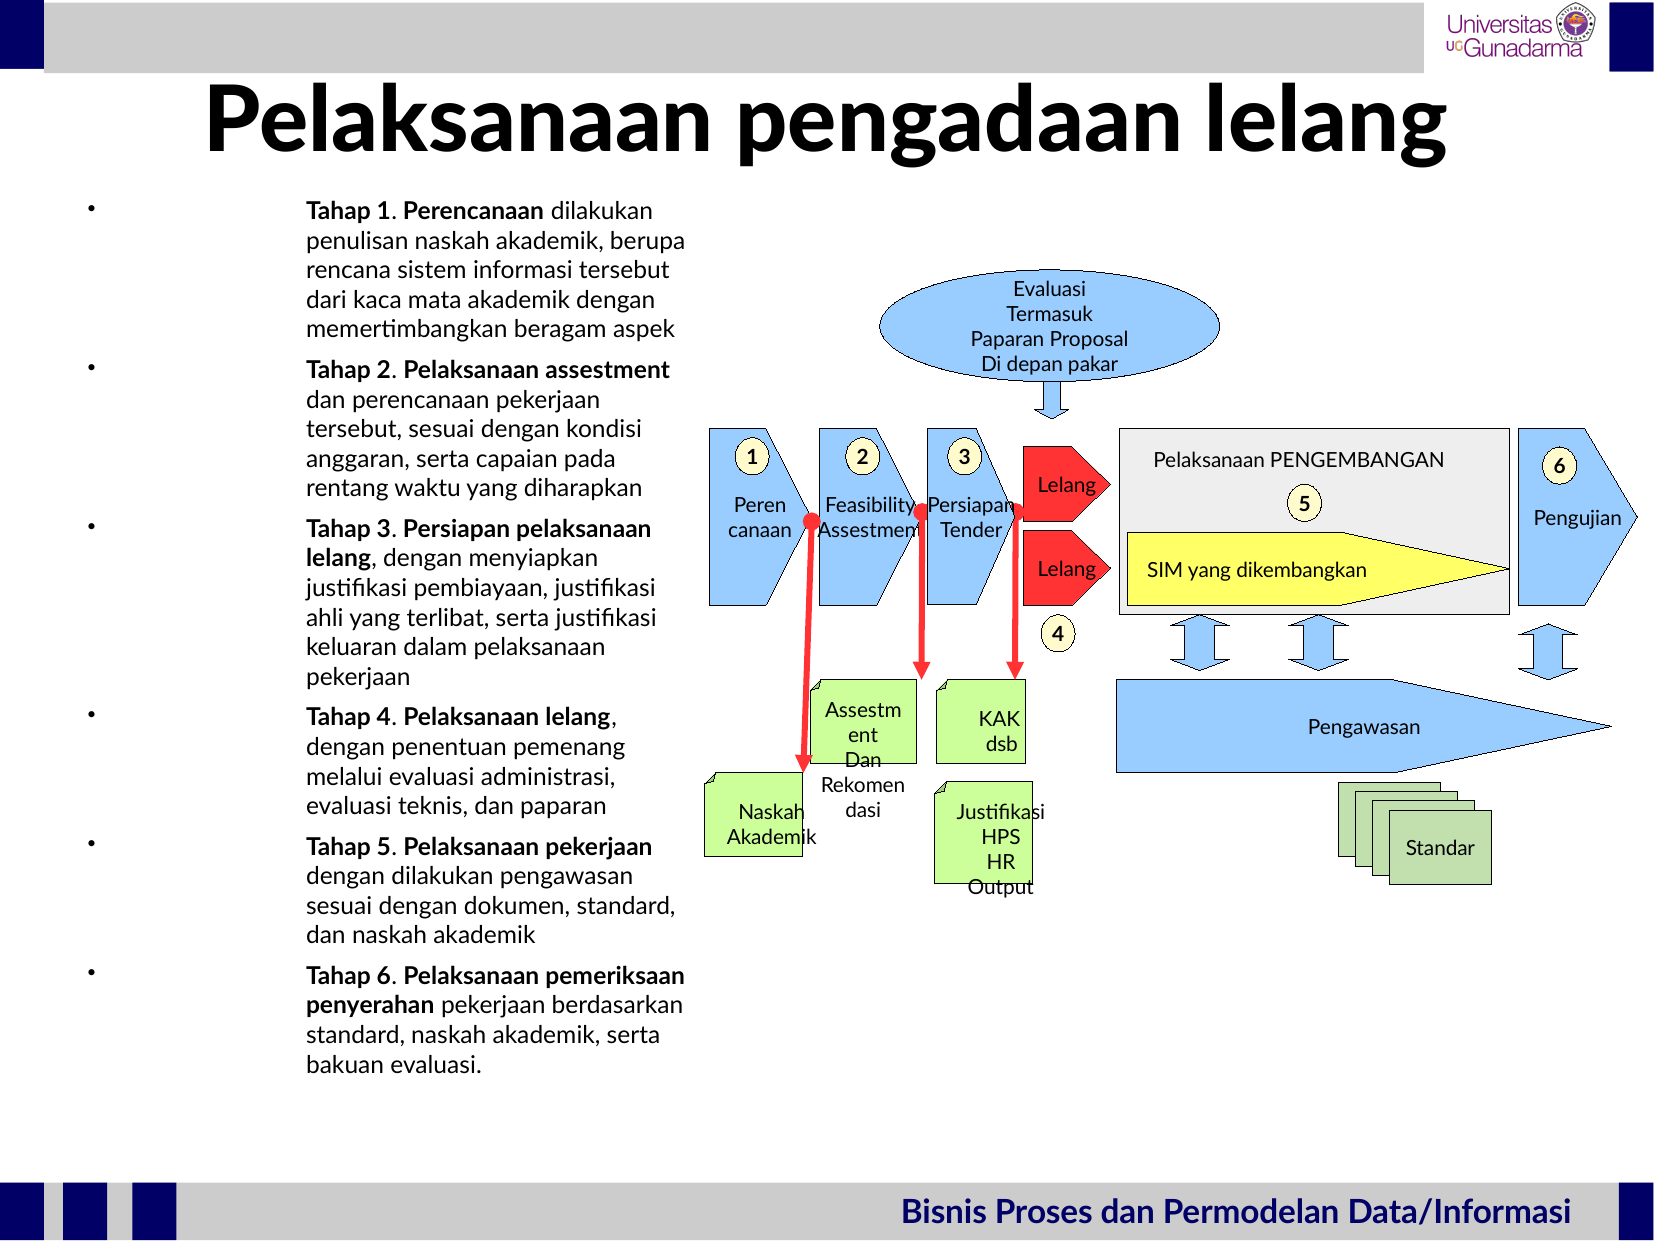

Pelaksanaan pengadaan lelang
Tahap 1. Perencanaan dilakukan penulisan naskah akademik, berupa rencana sistem informasi tersebut dari kaca mata akademik dengan memertimbangkan beragam aspek
Tahap 2. Pelaksanaan assestment dan perencanaan pekerjaan tersebut, sesuai dengan kondisi anggaran, serta capaian pada rentang waktu yang diharapkan
Tahap 3. Persiapan pelaksanaan lelang, dengan menyiapkan justifikasi pembiayaan, justifikasi ahli yang terlibat, serta justifikasi keluaran dalam pelaksanaan pekerjaan
Tahap 4. Pelaksanaan lelang, dengan penentuan pemenang melalui evaluasi administrasi, evaluasi teknis, dan paparan
Tahap 5. Pelaksanaan pekerjaan dengan dilakukan pengawasan sesuai dengan dokumen, standard, dan naskah akademik
Tahap 6. Pelaksanaan pemeriksaan penyerahan pekerjaan berdasarkan standard, naskah akademik, serta bakuan evaluasi.
Evaluasi
Termasuk
Paparan Proposal
Di depan pakar

Peren
canaan
Feasibility
Assestment
Persiapan
Tender

Pengujian
1
2
2
3
Pelaksanaan PENGEMBANGAN
Lelang
6
5

Lelang

SIM yang dikembangkan
4

Pengawasan
Assestment
Dan
Rekomendasi
KAK
dsb

Standar
Naskah
Akademik
Justifikasi
HPS
HR
Output
Standar
Standar
Standar
Standar